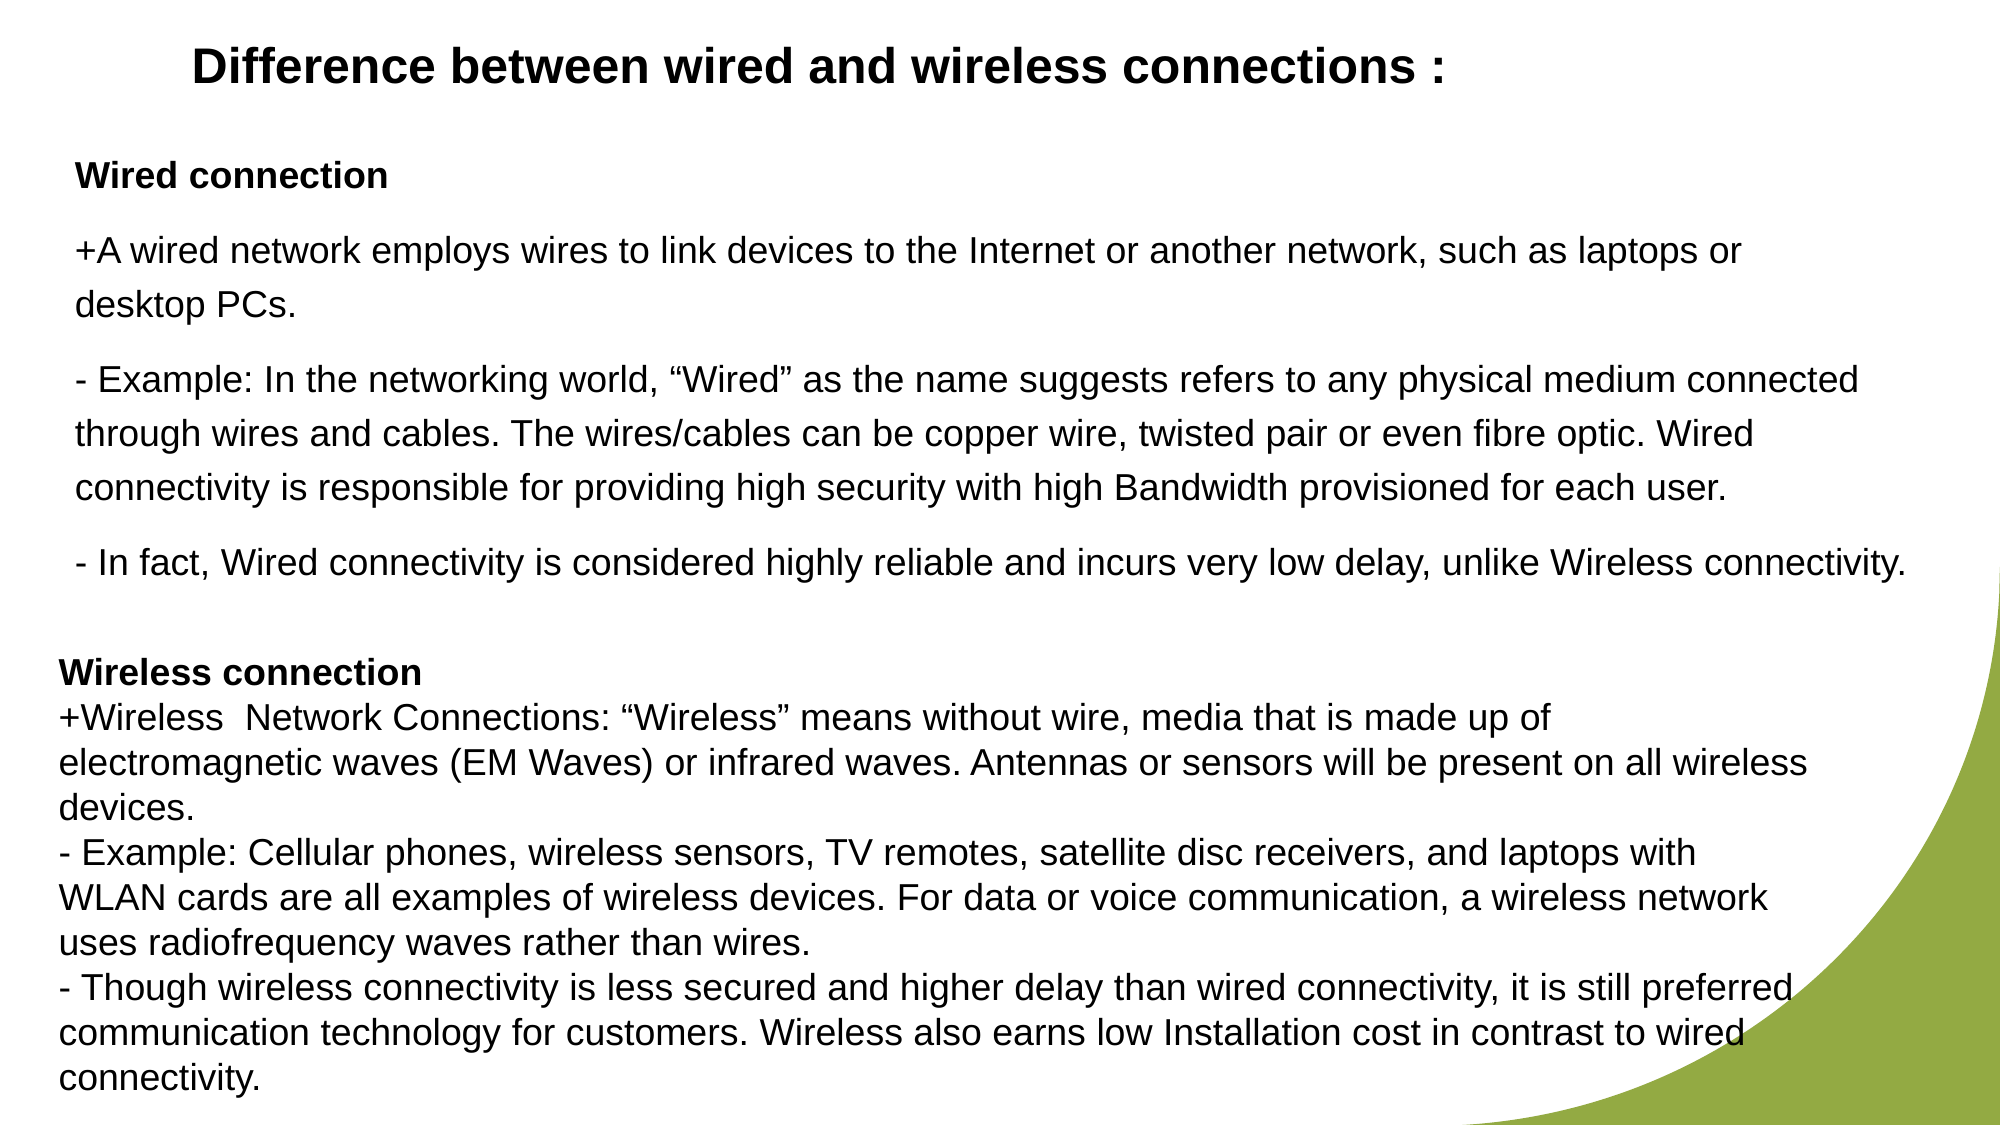

# Difference between wired and wireless connections :
Wired connection
+A wired network employs wires to link devices to the Internet or another network, such as laptops or desktop PCs.
- Example: In the networking world, “Wired” as the name suggests refers to any physical medium connected through wires and cables. The wires/cables can be copper wire, twisted pair or even fibre optic. Wired connectivity is responsible for providing high security with high Bandwidth provisioned for each user.
- In fact, Wired connectivity is considered highly reliable and incurs very low delay, unlike Wireless connectivity.

Wireless connection
+Wireless  Network Connections: “Wireless” means without wire, media that is made up of electromagnetic waves (EM Waves) or infrared waves. Antennas or sensors will be present on all wireless devices.
- Example: Cellular phones, wireless sensors, TV remotes, satellite disc receivers, and laptops with WLAN cards are all examples of wireless devices. For data or voice communication, a wireless network uses radiofrequency waves rather than wires.
- Though wireless connectivity is less secured and higher delay than wired connectivity, it is still preferred communication technology for customers. Wireless also earns low Installation cost in contrast to wired connectivity.